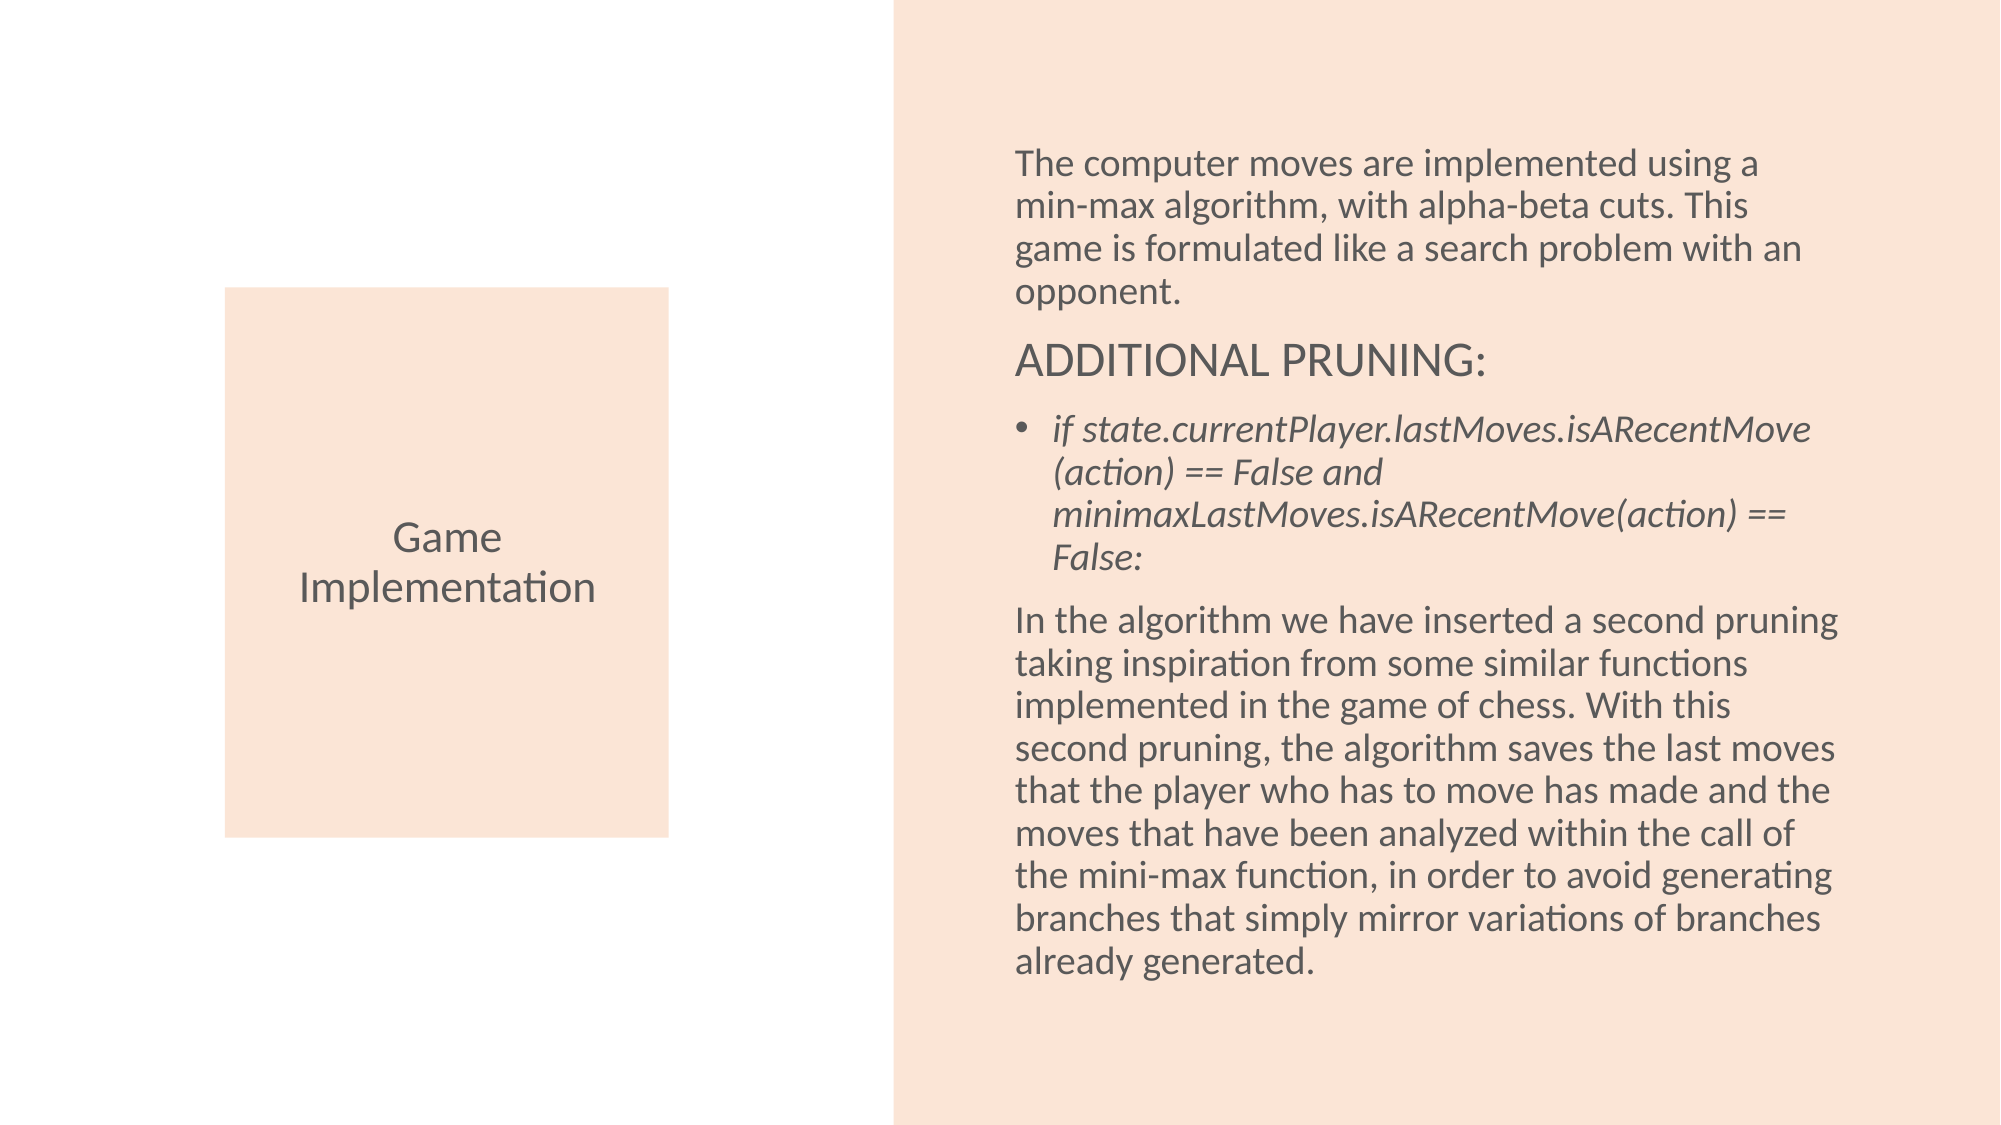

The computer moves are implemented using a min-max algorithm, with alpha-beta cuts. This game is formulated like a search problem with an opponent.
ADDITIONAL PRUNING:
if state.currentPlayer.lastMoves.isARecentMove (action) == False and minimaxLastMoves.isARecentMove(action) == False:
In the algorithm we have inserted a second pruning taking inspiration from some similar functions implemented in the game of chess. With this second pruning, the algorithm saves the last moves that the player who has to move has made and the moves that have been analyzed within the call of the mini-max function, in order to avoid generating branches that simply mirror variations of branches already generated.

# Game Implementation